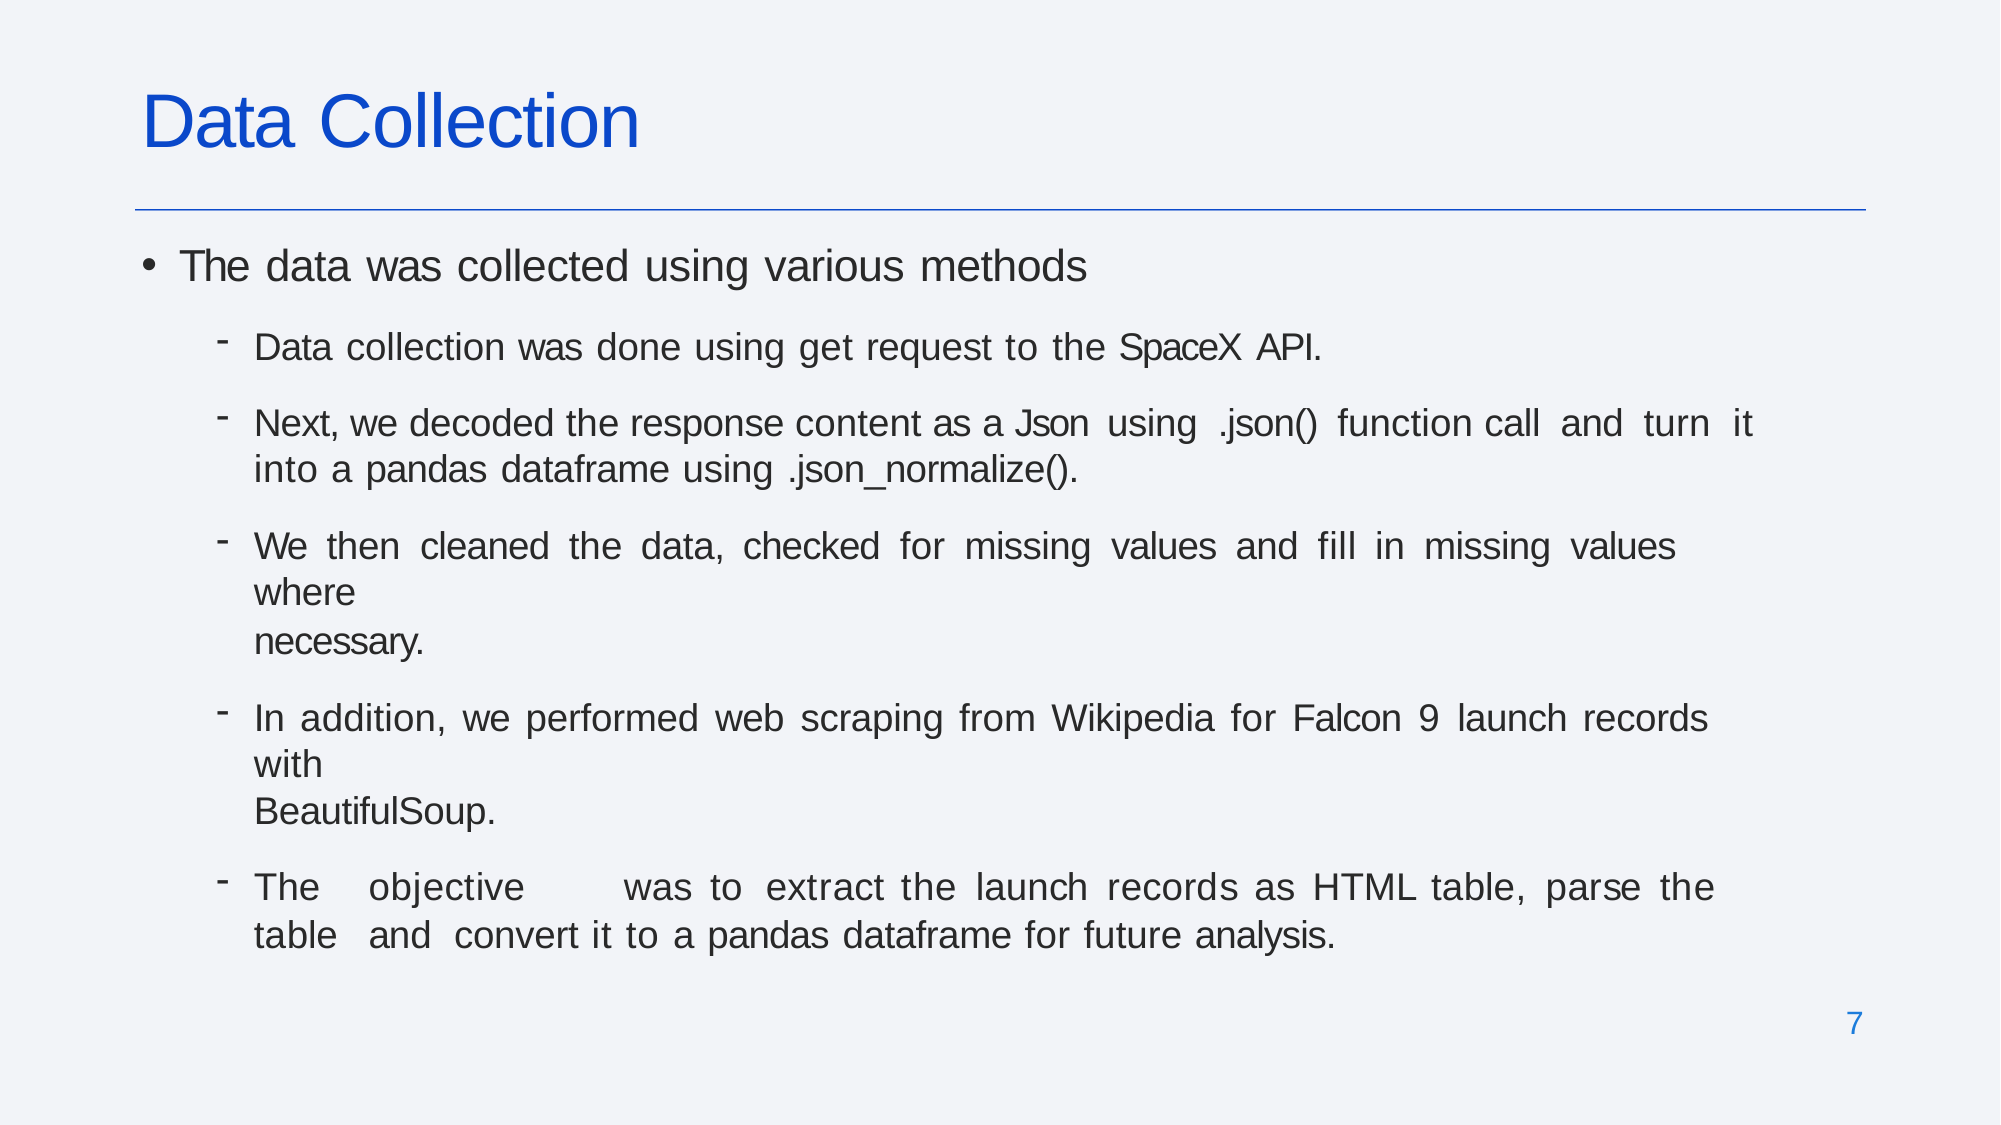

# Data Collection
The data was collected using various methods
Data collection was done using get request to the SpaceX API.
Next, we decoded the response content as a Json using .json() function call and turn  it  into a pandas dataframe using .json_normalize().
We then cleaned the data, checked for missing values and fill in missing values where
necessary.
In addition, we performed web scraping from Wikipedia for Falcon 9 launch records with
BeautifulSoup.
The	objective	was	to	extract	the	launch	records	as	HTML	table,	parse	the	table	and  convert it to a pandas dataframe for future analysis.
7